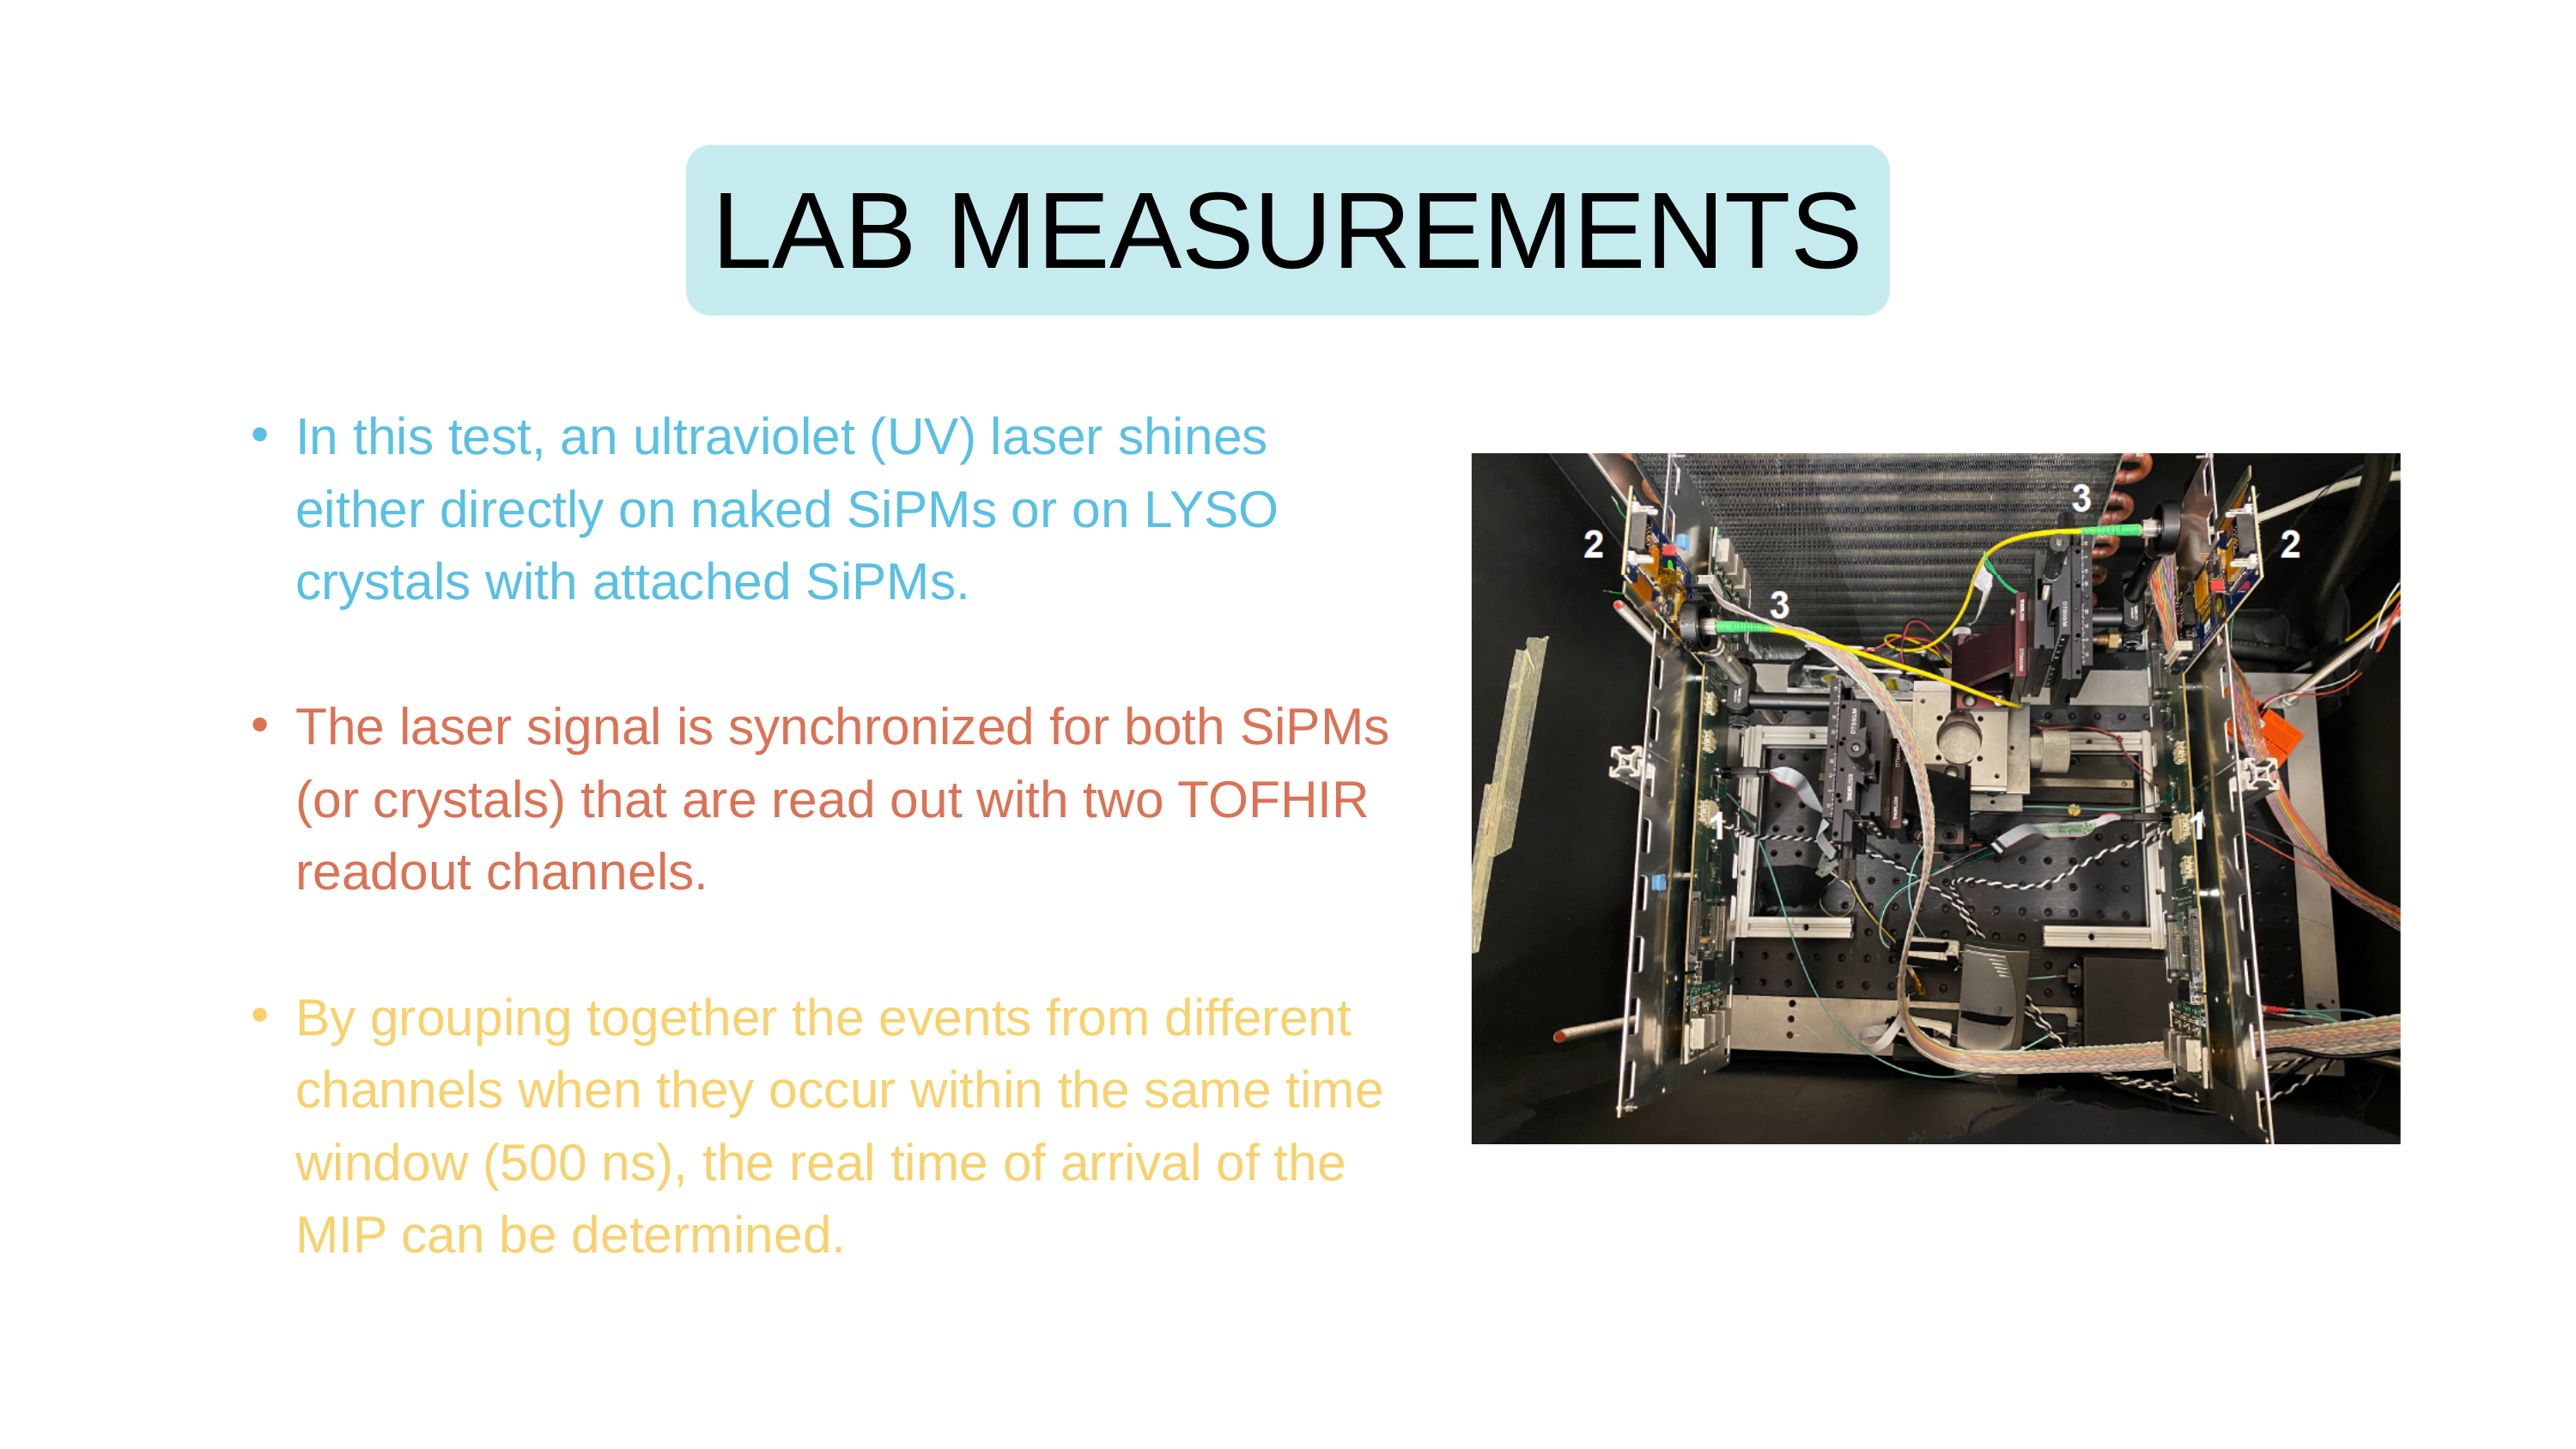

LAB MEASUREMENTS
In this test, an ultraviolet (UV) laser shines either directly on naked SiPMs or on LYSO crystals with attached SiPMs.

The laser signal is synchronized for both SiPMs (or crystals) that are read out with two TOFHIR readout channels.

By grouping together the events from different channels when they occur within the same time window (500 ns), the real time of arrival of the MIP can be determined.

Page.21